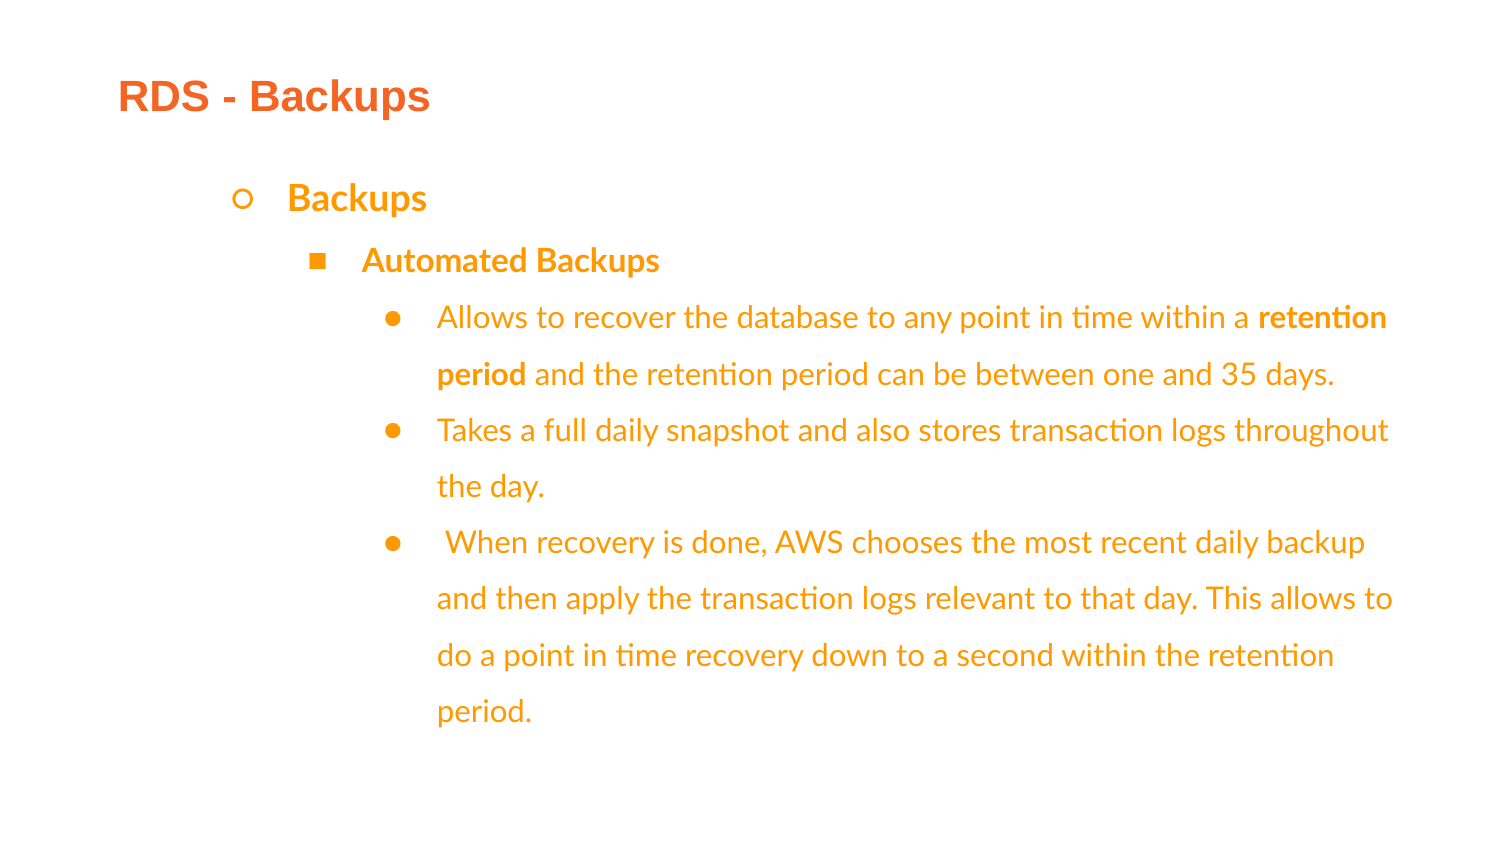

RDS - Backups
Backups
Automated Backups
Allows to recover the database to any point in time within a retention period and the retention period can be between one and 35 days.
Takes a full daily snapshot and also stores transaction logs throughout the day.
 When recovery is done, AWS chooses the most recent daily backup and then apply the transaction logs relevant to that day. This allows to do a point in time recovery down to a second within the retention period.